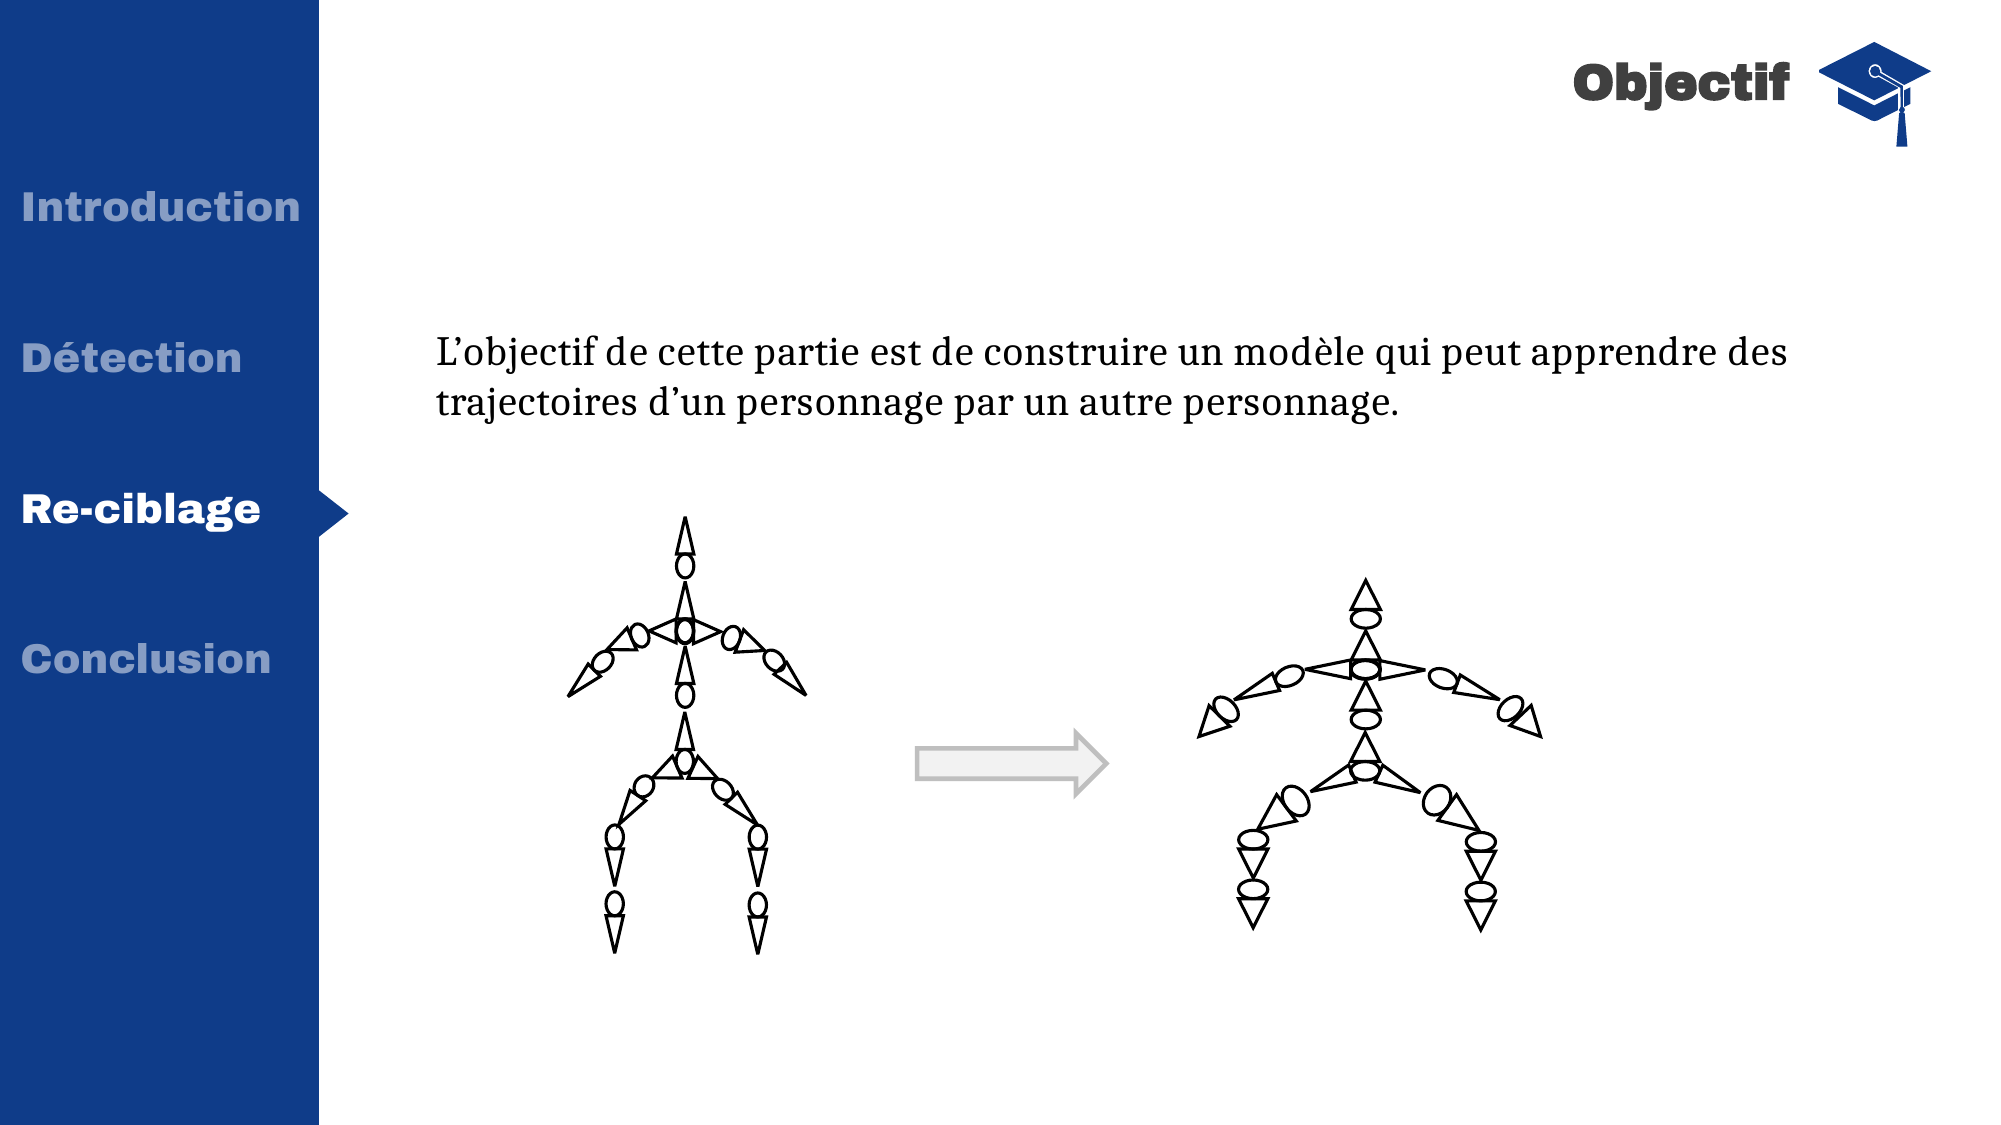

Objectif

Introduction
L’objectif de cette partie est de construire un modèle qui peut apprendre des trajectoires d’un personnage par un autre personnage.
Détection
Re-ciblage

Conclusion